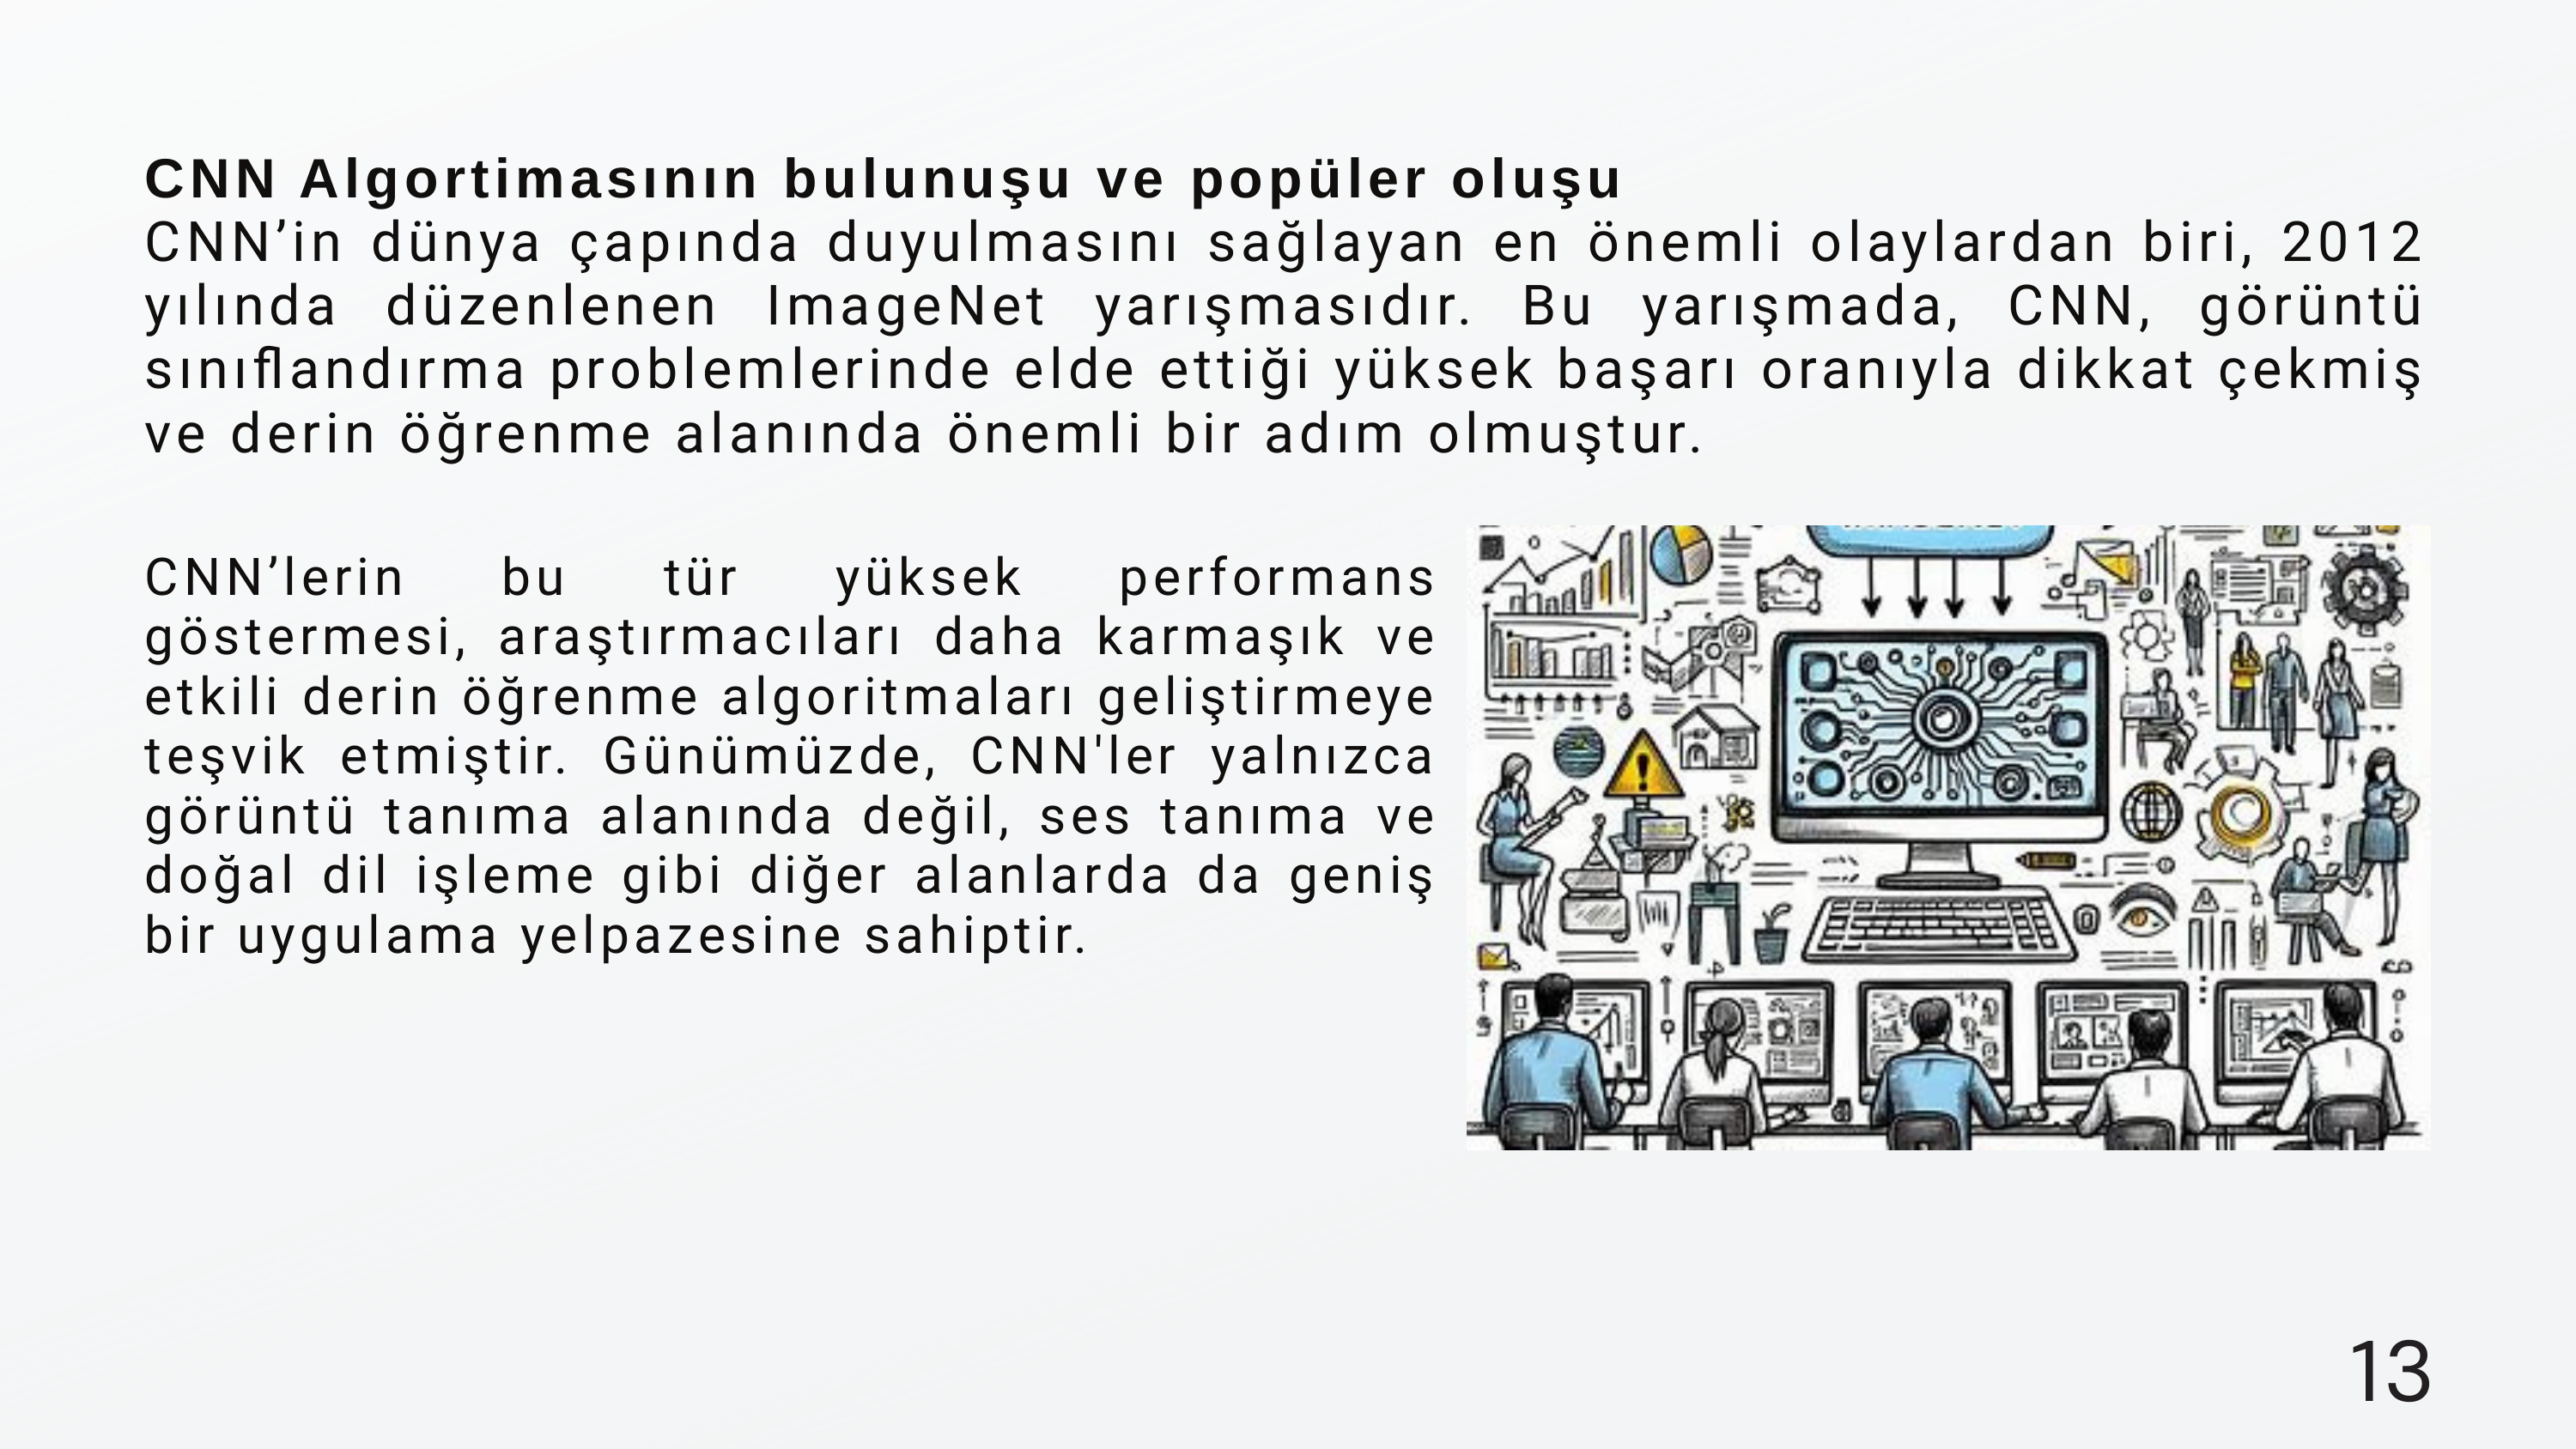

CNN Algortimasının bulunuşu ve popüler oluşu
CNN’in dünya çapında duyulmasını sağlayan en önemli olaylardan biri, 2012 yılında düzenlenen ImageNet yarışmasıdır. Bu yarışmada, CNN, görüntü sınıflandırma problemlerinde elde ettiği yüksek başarı oranıyla dikkat çekmiş ve derin öğrenme alanında önemli bir adım olmuştur.

CNN’lerin bu tür yüksek performans göstermesi, araştırmacıları daha karmaşık ve etkili derin öğrenme algoritmaları geliştirmeye teşvik etmiştir. Günümüzde, CNN'ler yalnızca görüntü tanıma alanında değil, ses tanıma ve doğal dil işleme gibi diğer alanlarda da geniş bir uygulama yelpazesine sahiptir.
13